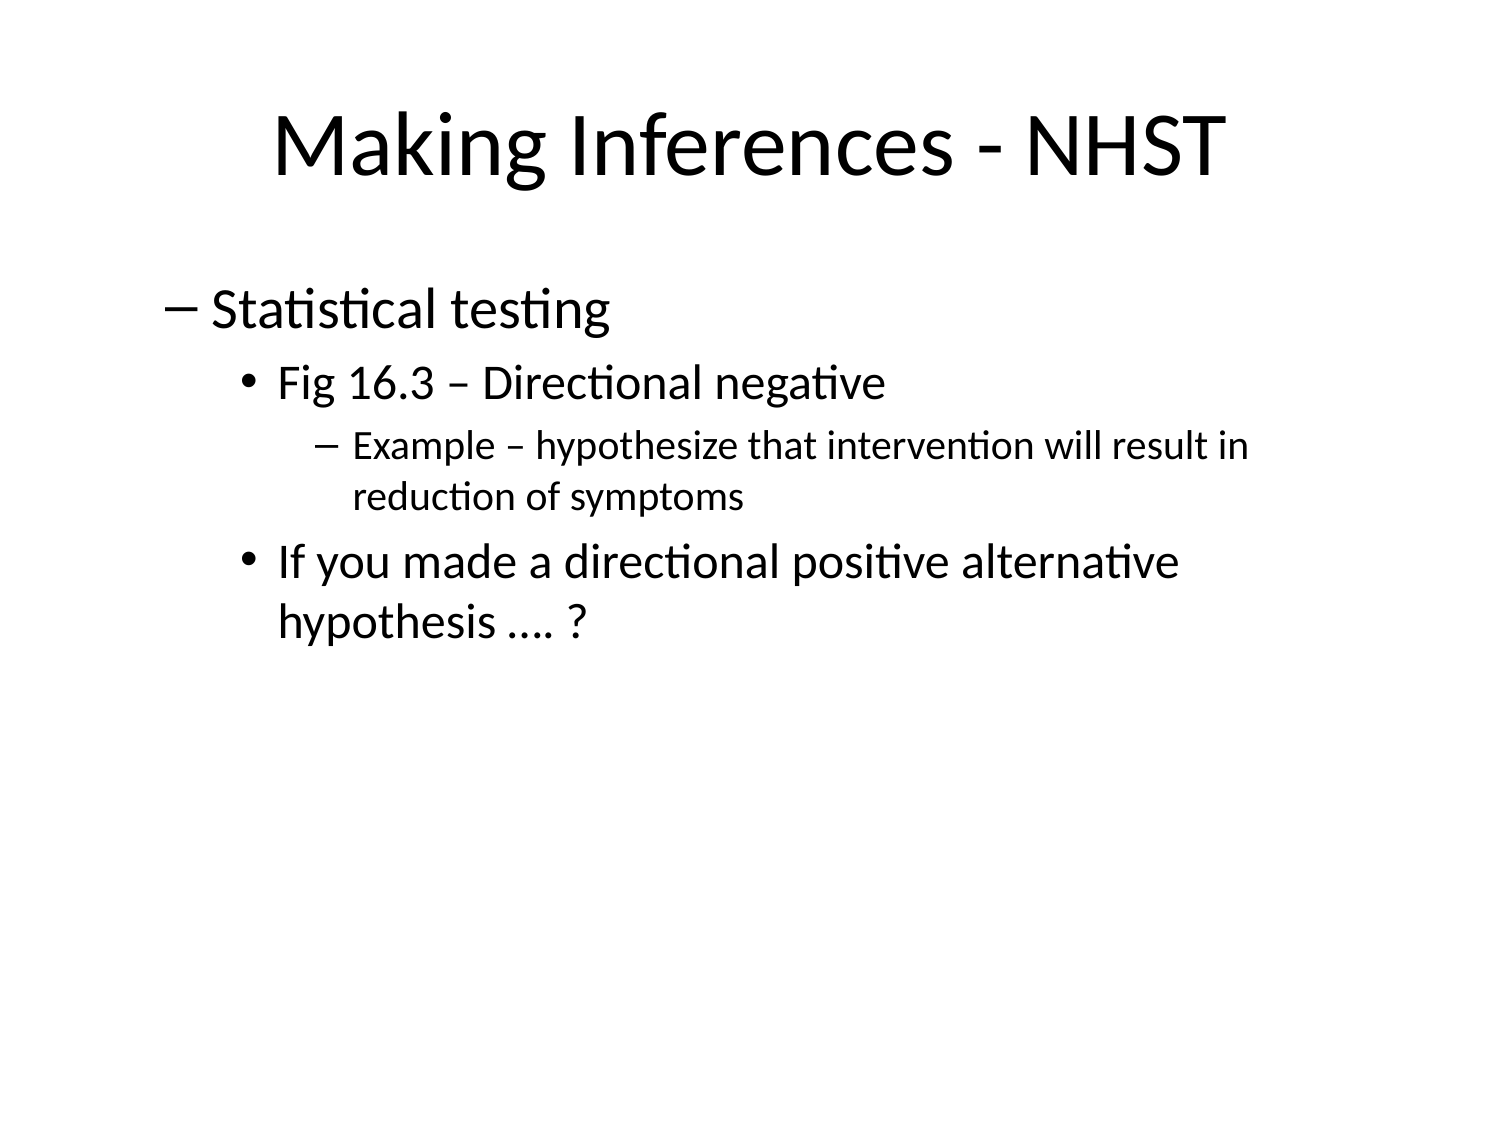

# Making Inferences - NHST
Statistical testing
Fig 16.3 – Directional negative
Example – hypothesize that intervention will result in reduction of symptoms
If you made a directional positive alternative hypothesis …. ?